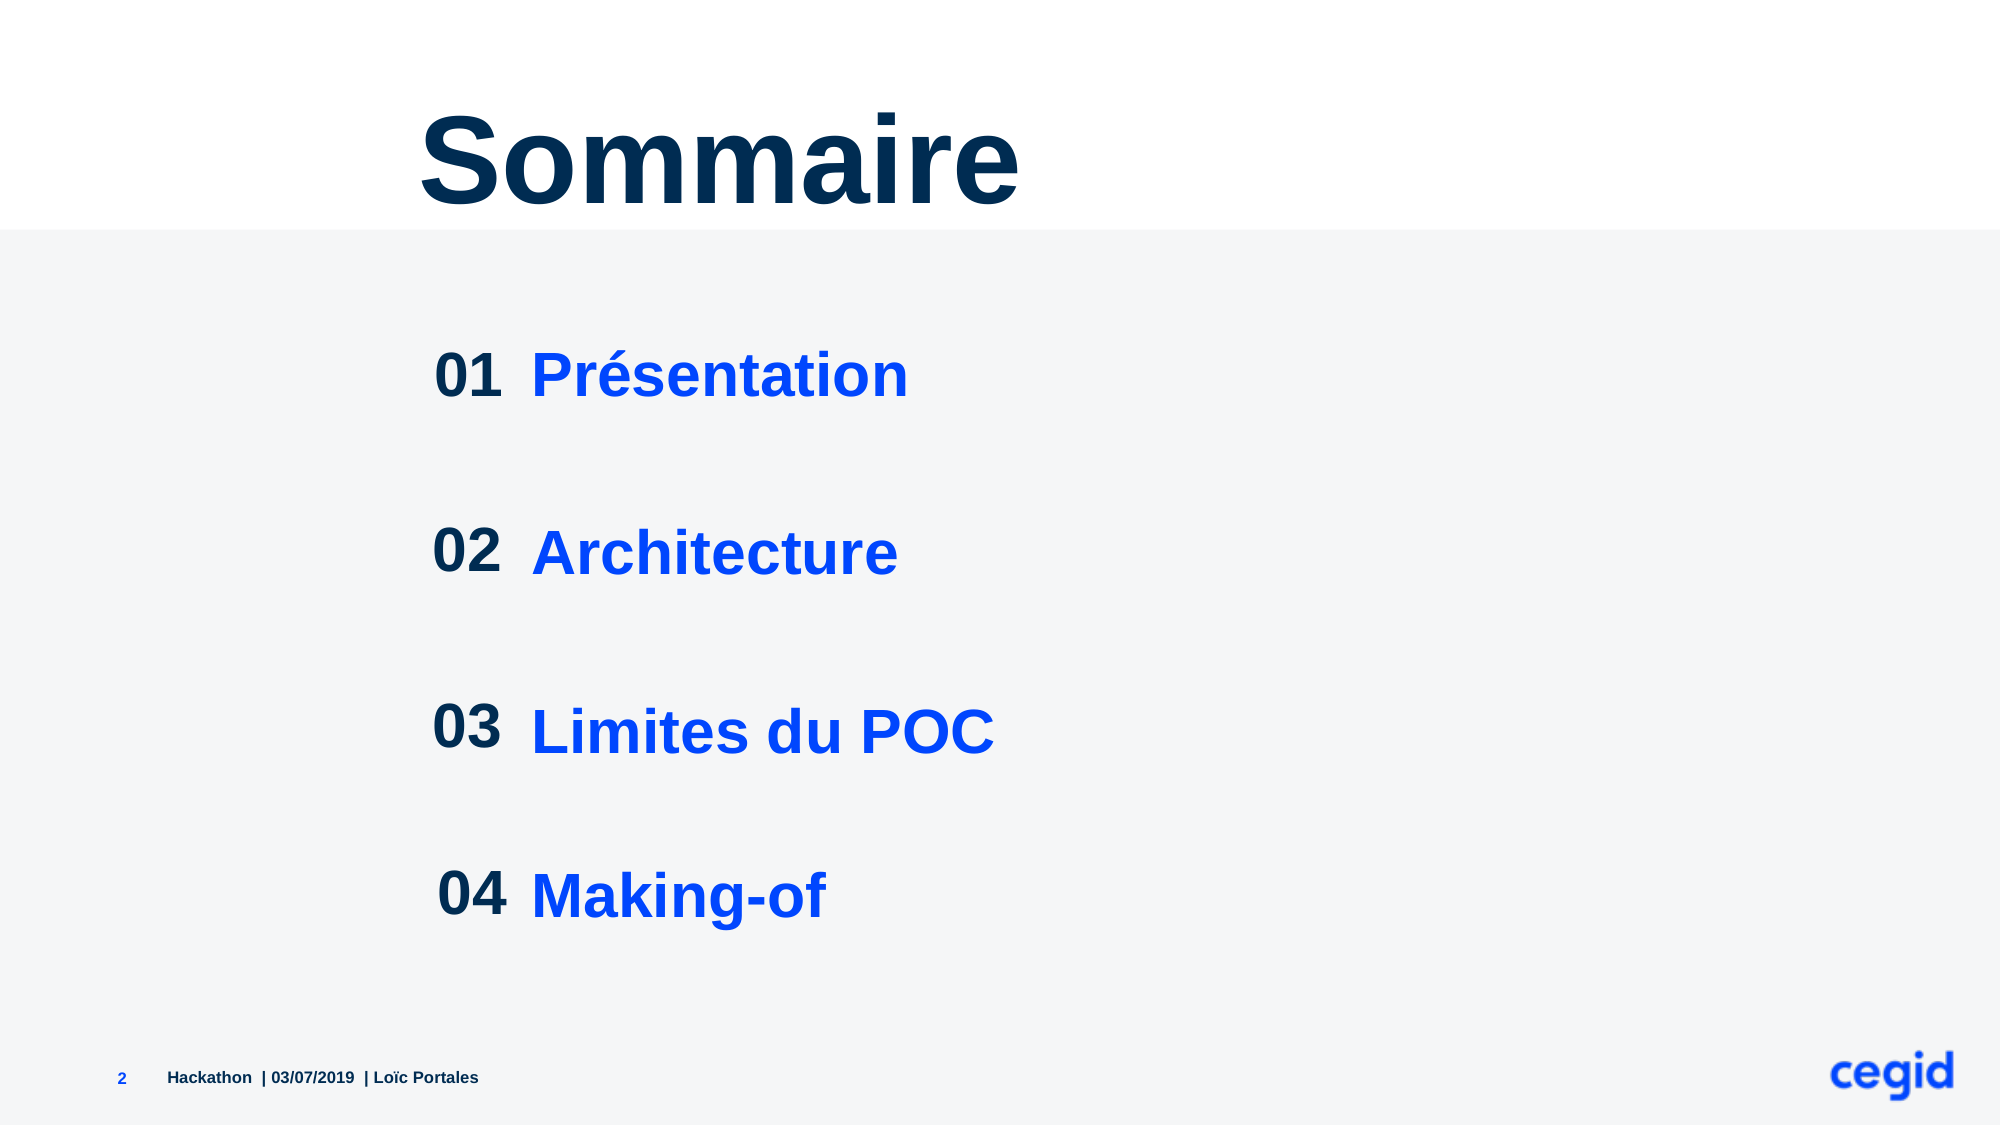

01
Présentation

Architecture

Limites du POC
Making-of
02
03
04
Hackathon  | 03/07/2019  | Loïc Portales
2